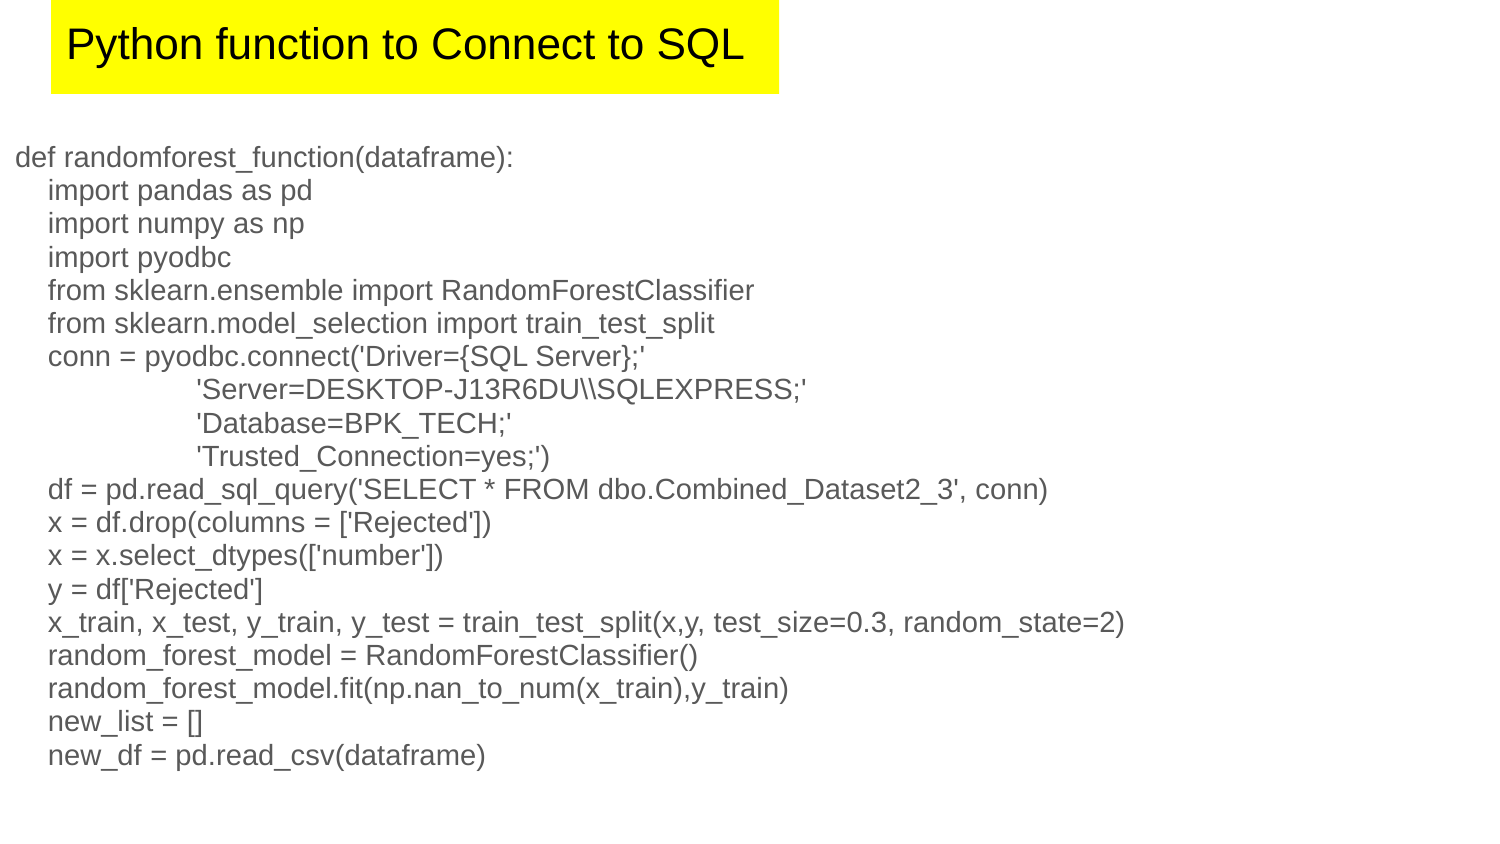

# Python function to Connect to SQL
def randomforest_function(dataframe):
    import pandas as pd
    import numpy as np
    import pyodbc
    from sklearn.ensemble import RandomForestClassifier
    from sklearn.model_selection import train_test_split
    conn = pyodbc.connect('Driver={SQL Server};'
                      'Server=DESKTOP-J13R6DU\\SQLEXPRESS;'
                      'Database=BPK_TECH;'
                      'Trusted_Connection=yes;')
    df = pd.read_sql_query('SELECT * FROM dbo.Combined_Dataset2_3', conn)
    x = df.drop(columns = ['Rejected'])
    x = x.select_dtypes(['number'])
    y = df['Rejected']
    x_train, x_test, y_train, y_test = train_test_split(x,y, test_size=0.3, random_state=2)
    random_forest_model = RandomForestClassifier()
    random_forest_model.fit(np.nan_to_num(x_train),y_train)
    new_list = []
    new_df = pd.read_csv(dataframe)